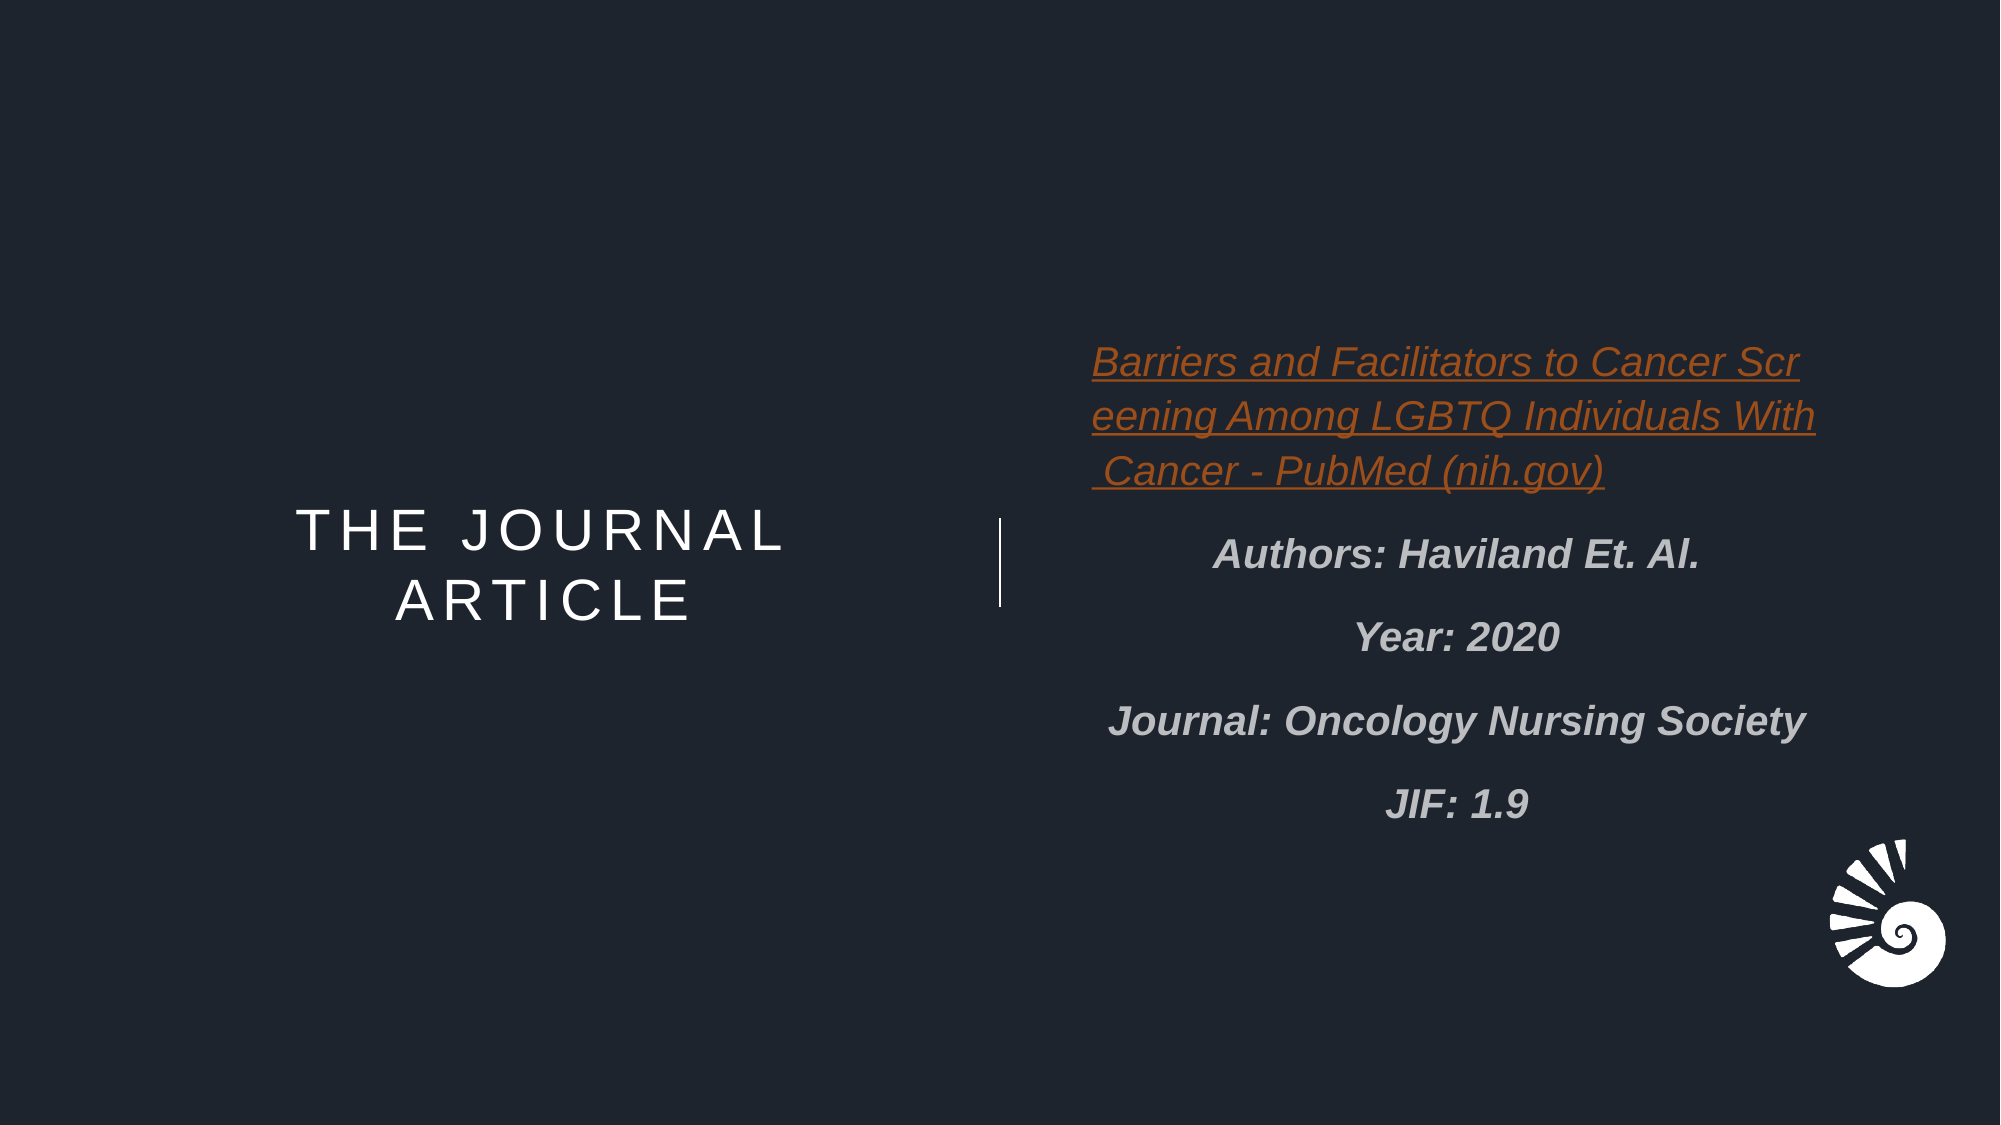

# The journal article
Barriers and Facilitators to Cancer Screening Among LGBTQ Individuals With Cancer - PubMed (nih.gov)
Authors: Haviland Et. Al.
Year: 2020
Journal: Oncology Nursing Society
JIF: 1.9